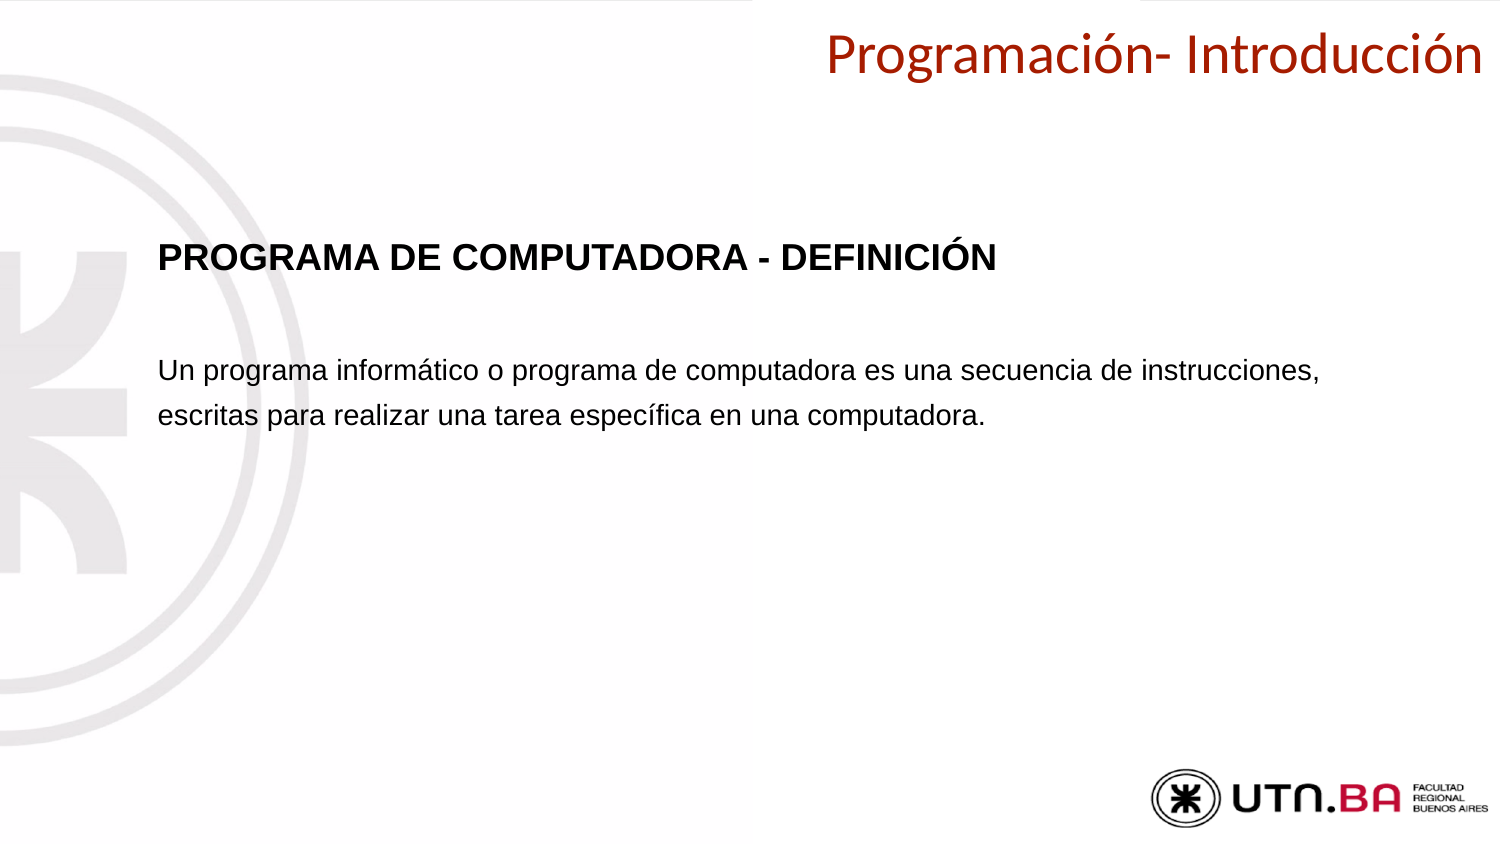

# Programación- Introducción
PROGRAMA DE COMPUTADORA - DEFINICIÓN
Un programa informático o programa de computadora es una secuencia de instrucciones, escritas para realizar una tarea específica en una computadora.​